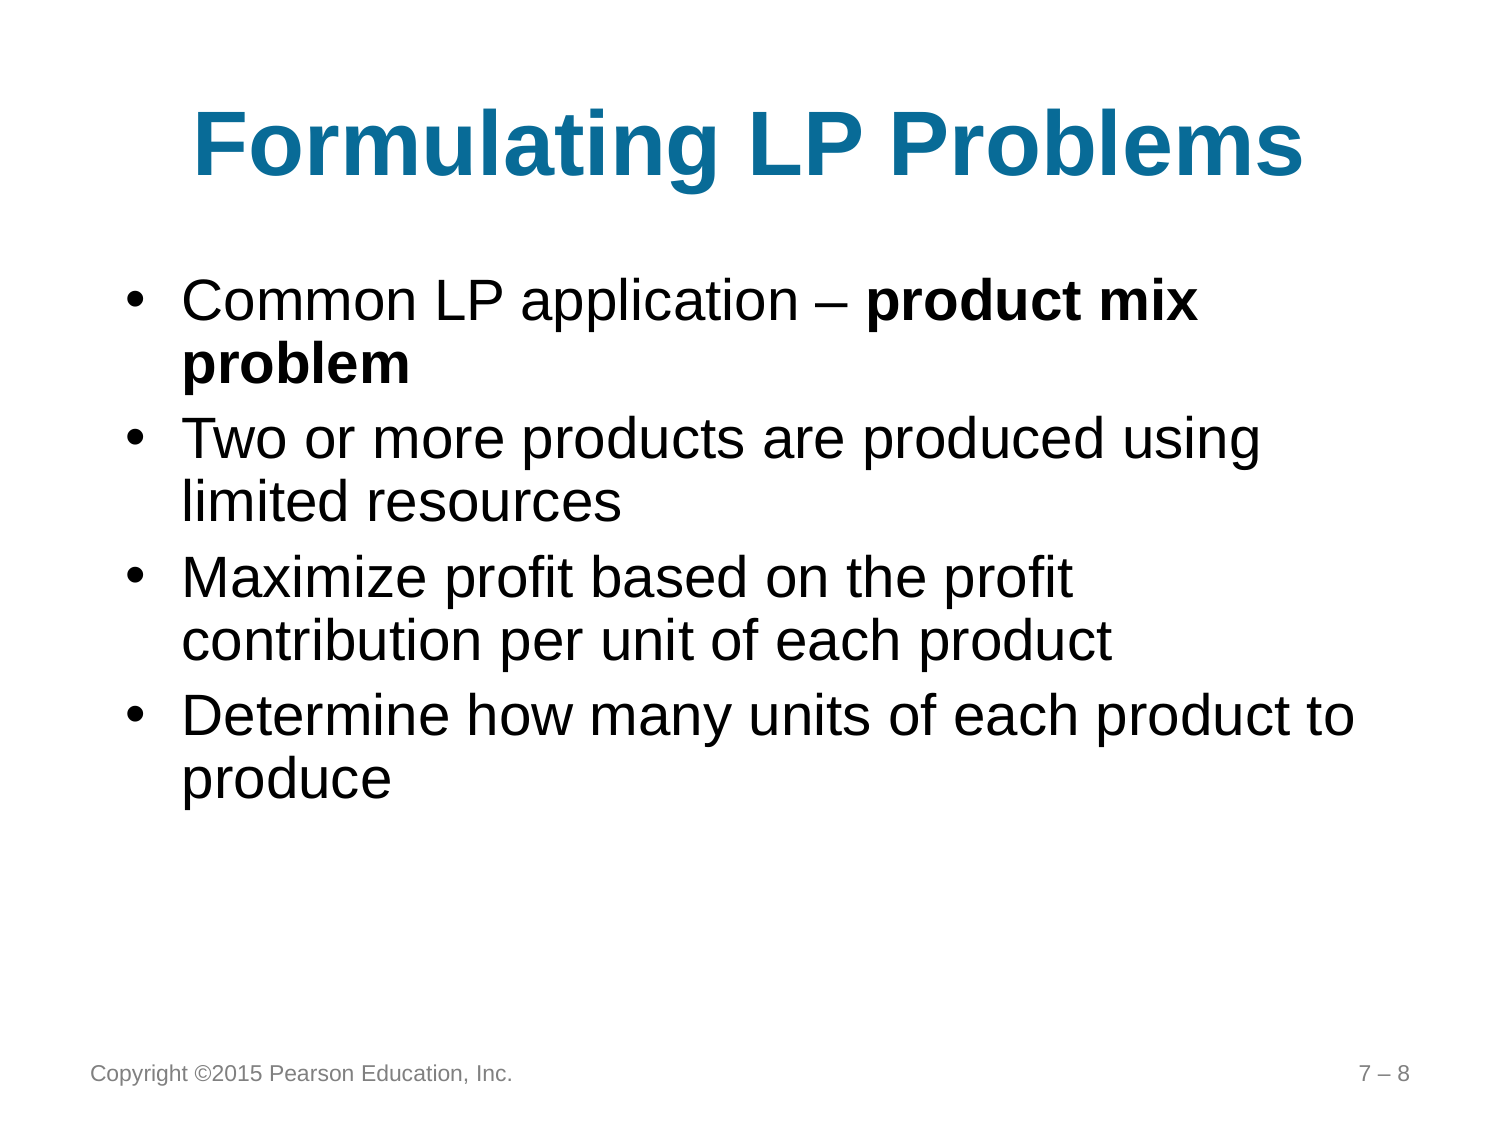

# Formulating LP Problems
Common LP application – product mix problem
Two or more products are produced using limited resources
Maximize profit based on the profit contribution per unit of each product
Determine how many units of each product to produce
Copyright ©2015 Pearson Education, Inc.
7 – 8